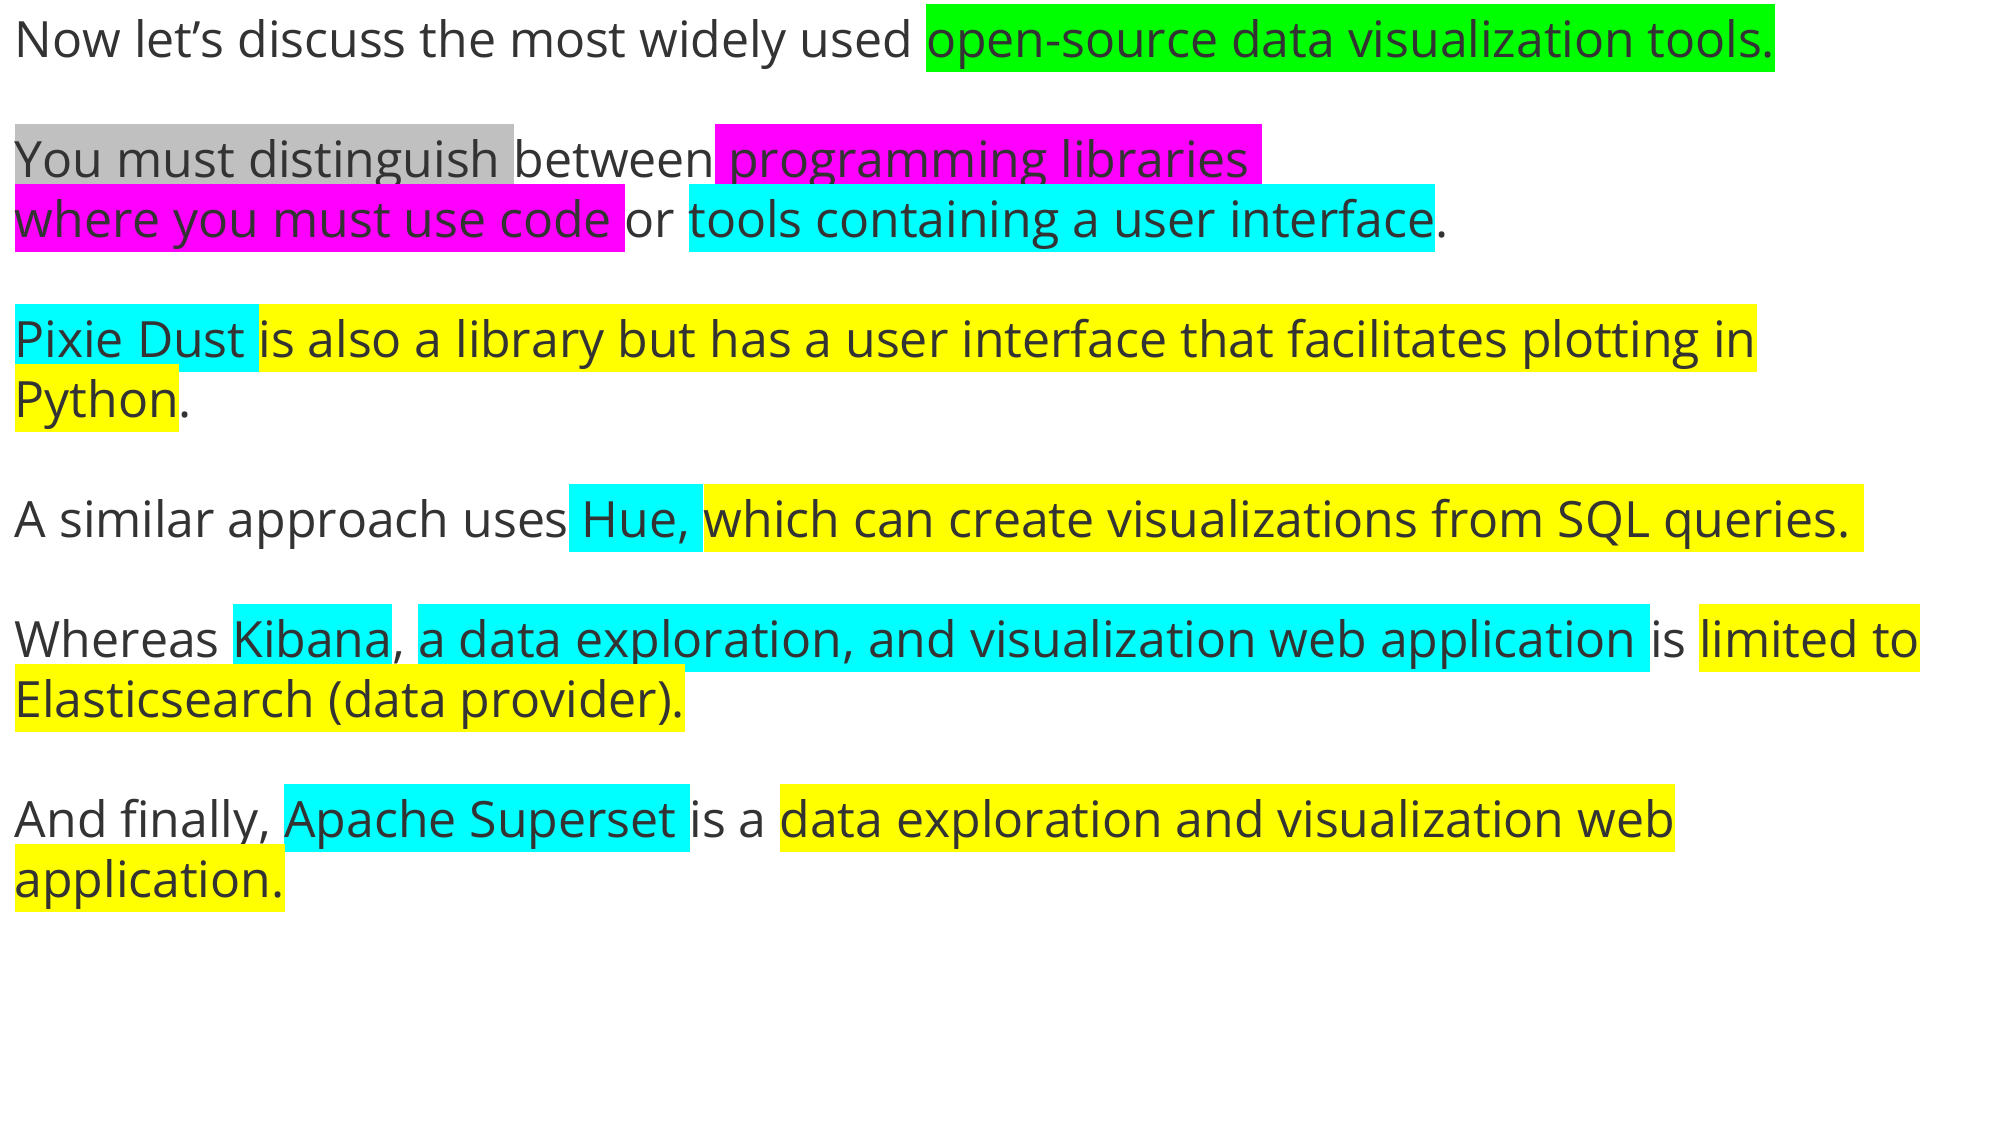

Now let’s discuss the most widely used open-source data visualization tools.

You must distinguish between programming libraries
where you must use code or tools containing a user interface.

Pixie Dust is also a library but has a user interface that facilitates plotting in Python.

A similar approach uses Hue, which can create visualizations from SQL queries.

Whereas Kibana, a data exploration, and visualization web application is limited to Elasticsearch (data provider).

And finally, Apache Superset is a data exploration and visualization web application.